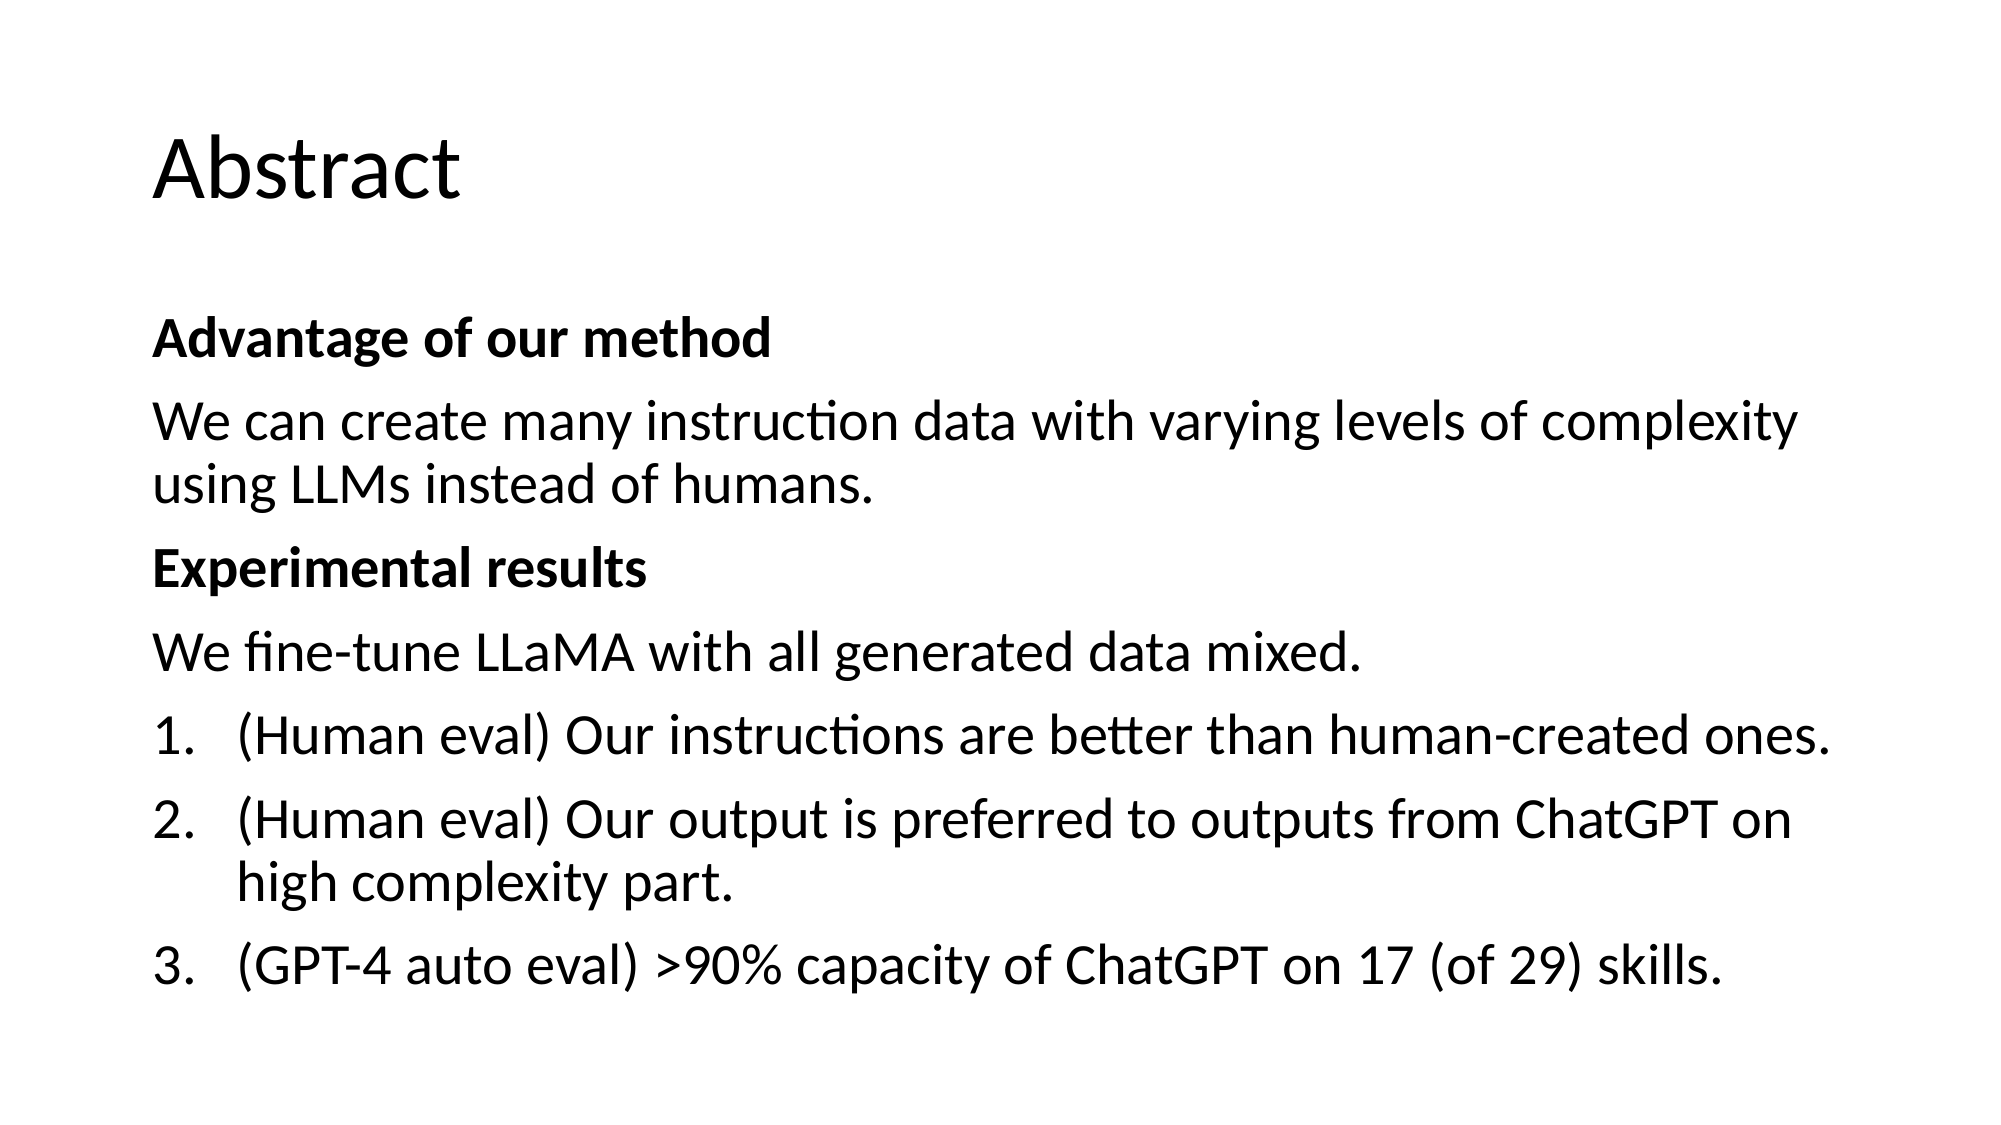

# Abstract
Advantage of our method
We can create many instruction data with varying levels of complexity using LLMs instead of humans.
Experimental results
We fine-tune LLaMA with all generated data mixed.
(Human eval) Our instructions are better than human-created ones.
(Human eval) Our output is preferred to outputs from ChatGPT on high complexity part.
(GPT-4 auto eval) >90% capacity of ChatGPT on 17 (of 29) skills.